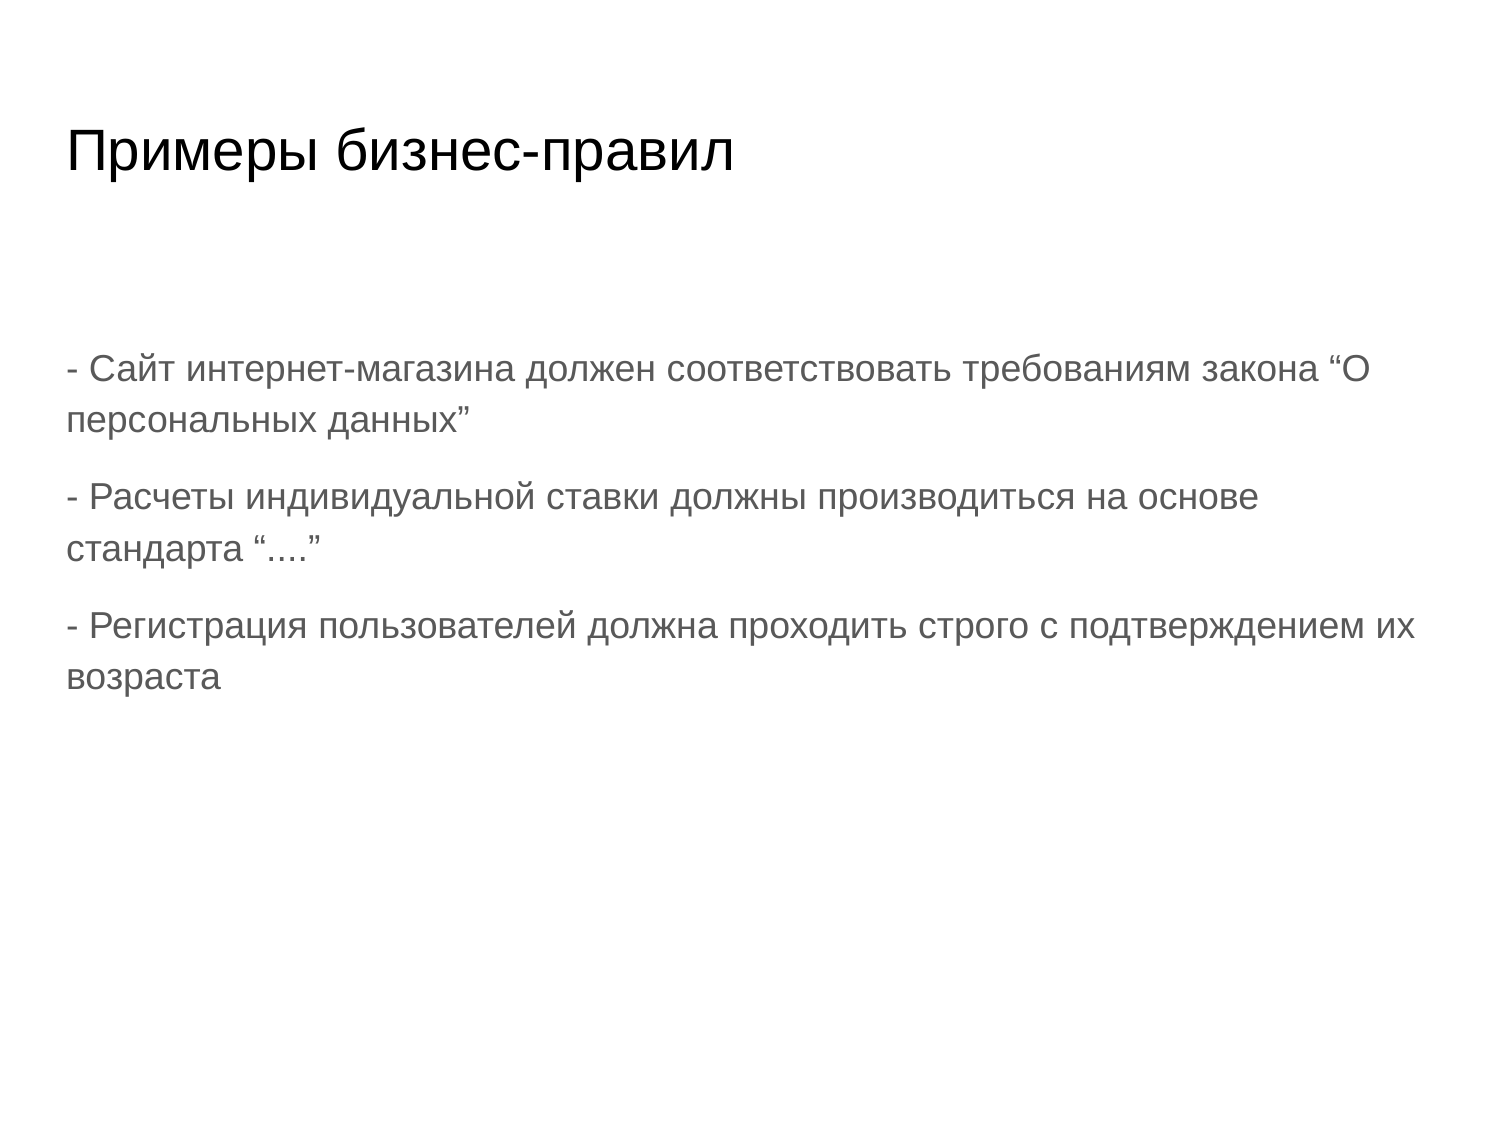

# Примеры бизнес-правил

- Сайт интернет-магазина должен соответствовать требованиям закона “О персональных данных”
- Расчеты индивидуальной ставки должны производиться на основе стандарта “....”
- Регистрация пользователей должна проходить строго с подтверждением их возраста